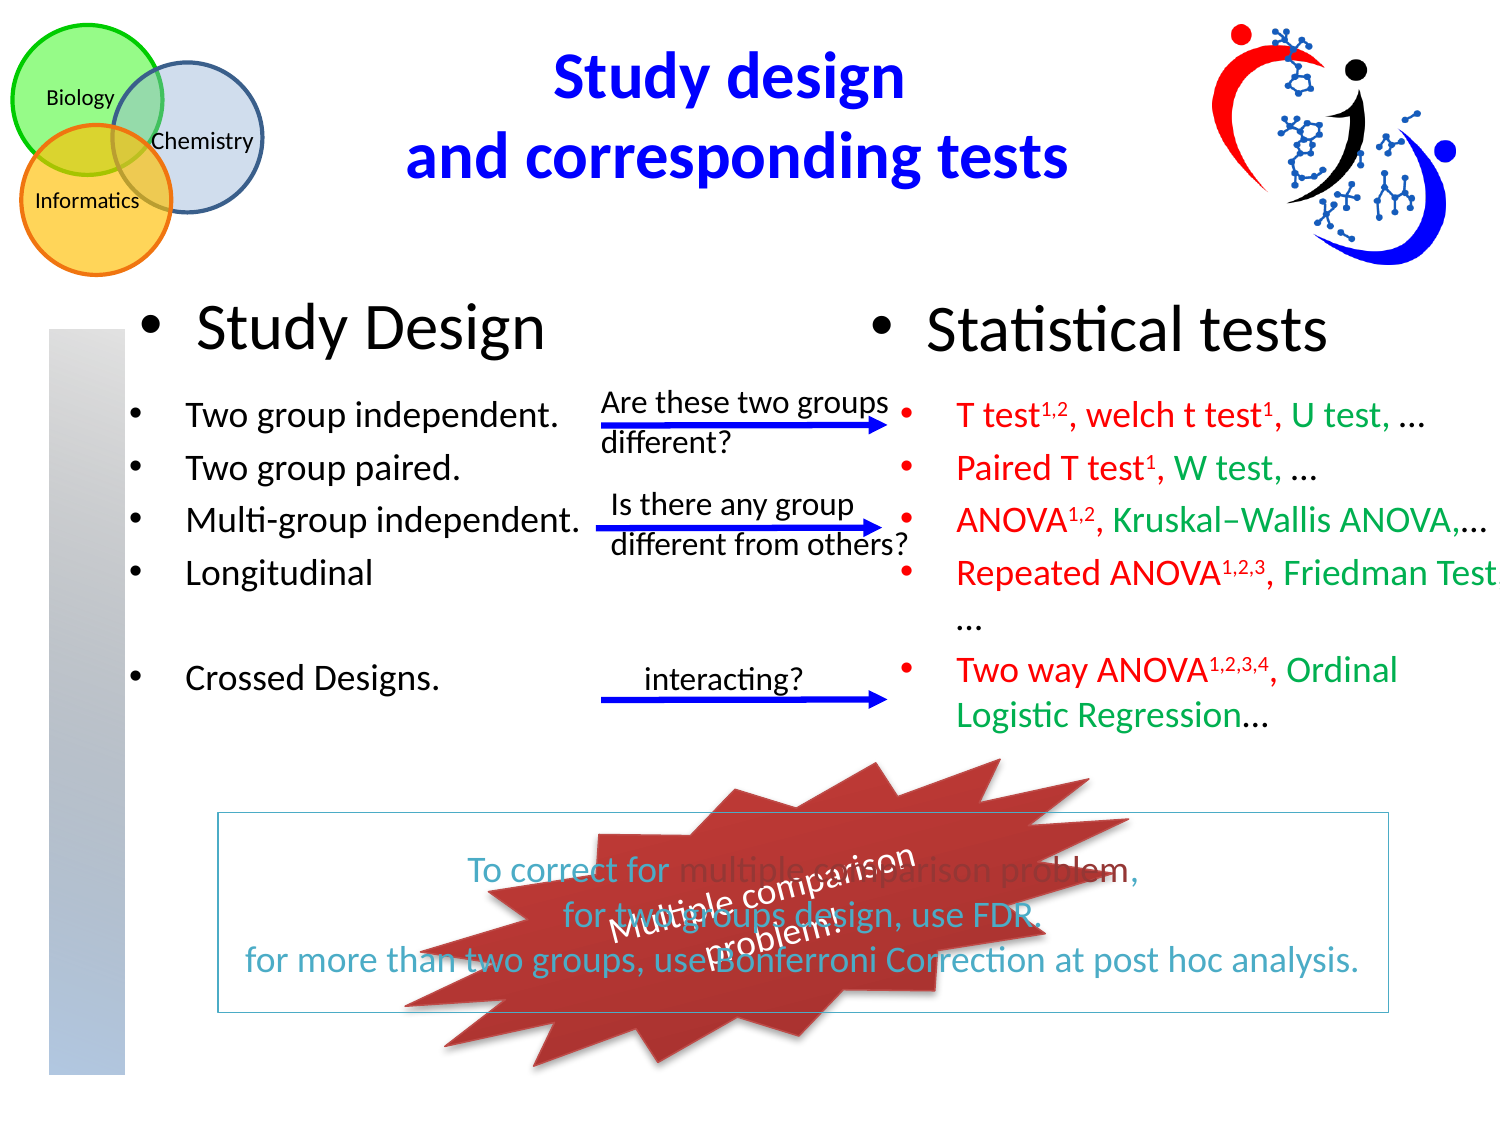

Study design
and corresponding tests
Study Design
Statistical tests
Are these two groups different?
Two group independent.
Two group paired.
Multi-group independent.
Longitudinal

Crossed Designs.
T test1,2, welch t test1, U test, …
Paired T test1, W test, …
ANOVA1,2, Kruskal–Wallis ANOVA,…
Repeated ANOVA1,2,3, Friedman Test, …
Two way ANOVA1,2,3,4, Ordinal Logistic Regression…
Is there any group
different from others?
interacting?
Multiple comparison problem!
To correct for multiple comparison problem,
for two groups design, use FDR.
for more than two groups, use Bonferroni Correction at post hoc analysis.